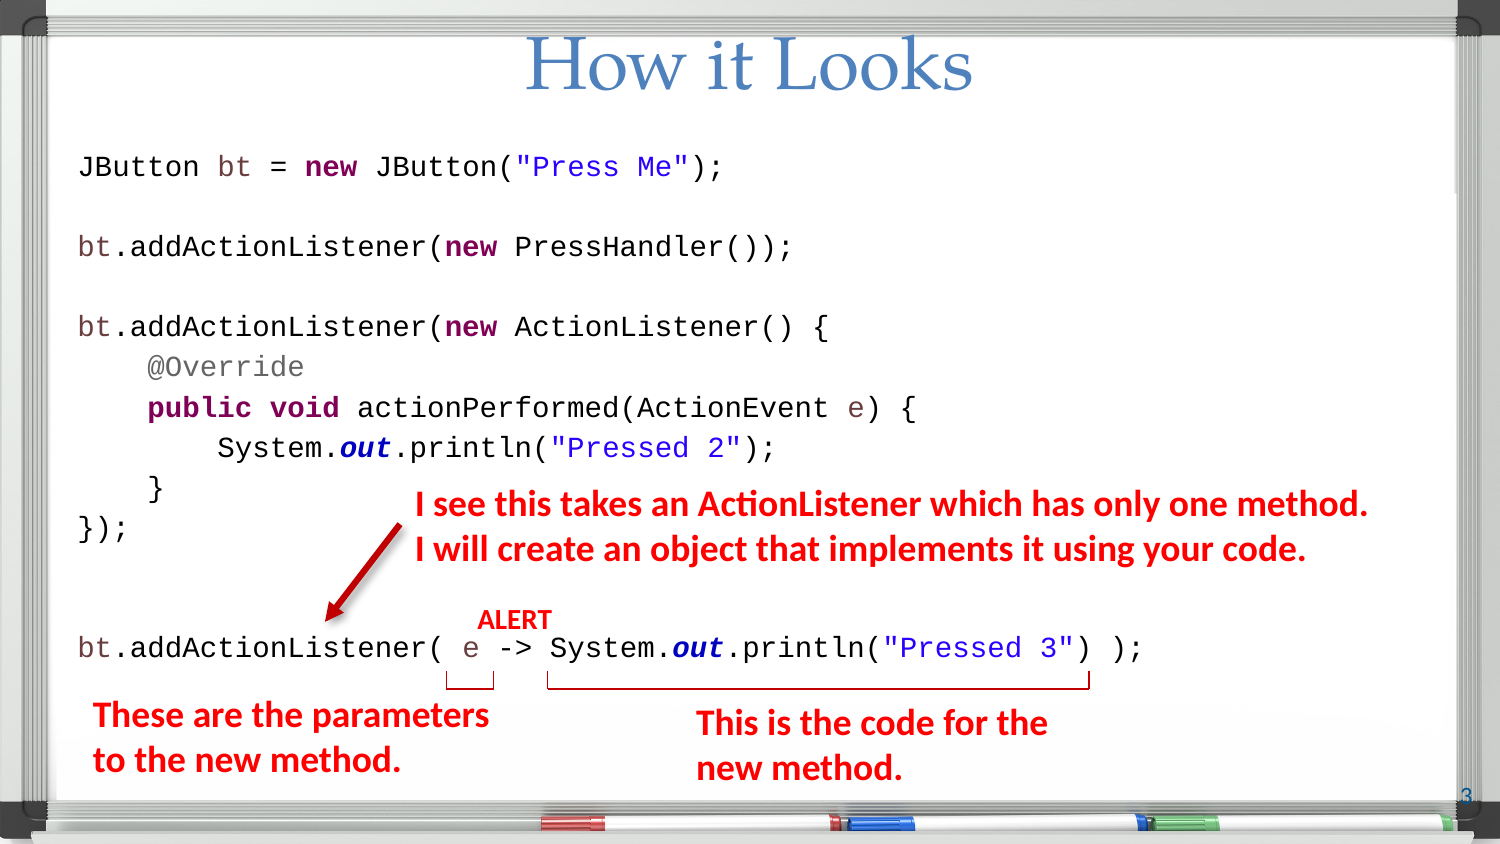

# How it Looks
JButton bt = new JButton("Press Me");

bt.addActionListener(new PressHandler());

bt.addActionListener(new ActionListener() {
    @Override
    public void actionPerformed(ActionEvent e) {
        System.out.println("Pressed 2");
    }
});

bt.addActionListener( e -> System.out.println("Pressed 3") );
I see this takes an ActionListener which has only one method.
I will create an object that implements it using your code.
ALERT
These are the parameters to the new method.
This is the code for the new method.
3